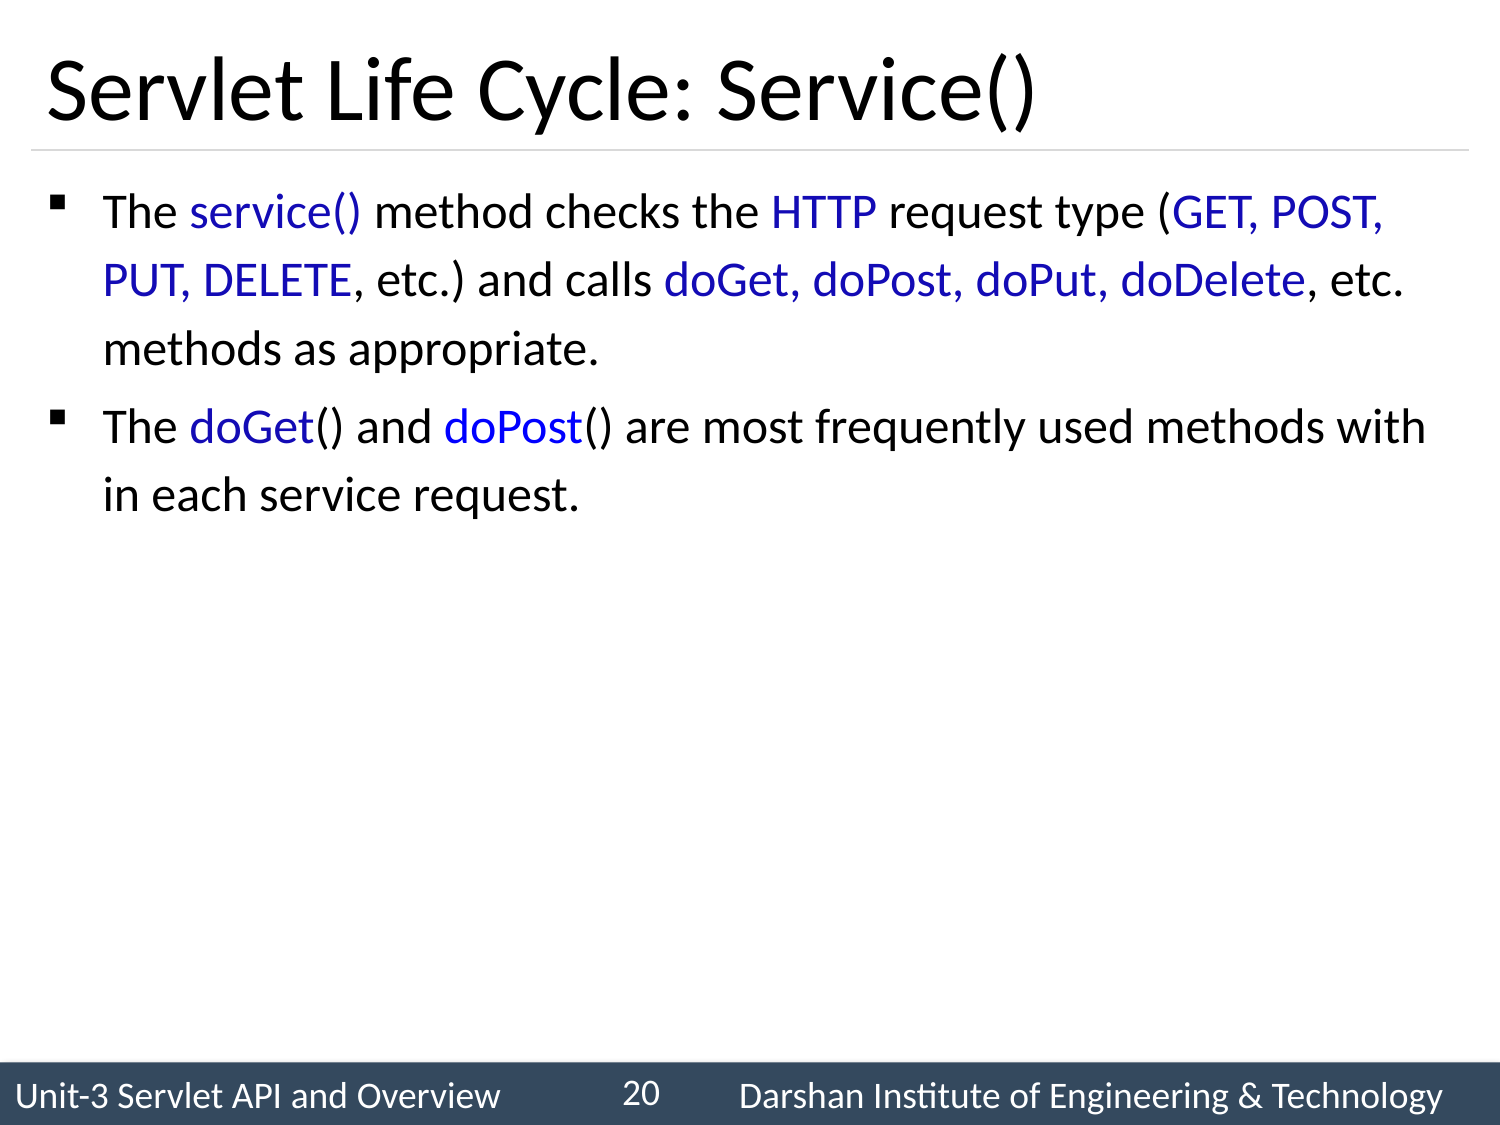

# Servlet Life Cycle: Service()
The service() method checks the HTTP request type (GET, POST, PUT, DELETE, etc.) and calls doGet, doPost, doPut, doDelete, etc. methods as appropriate.
The doGet() and doPost() are most frequently used methods with in each service request.
20